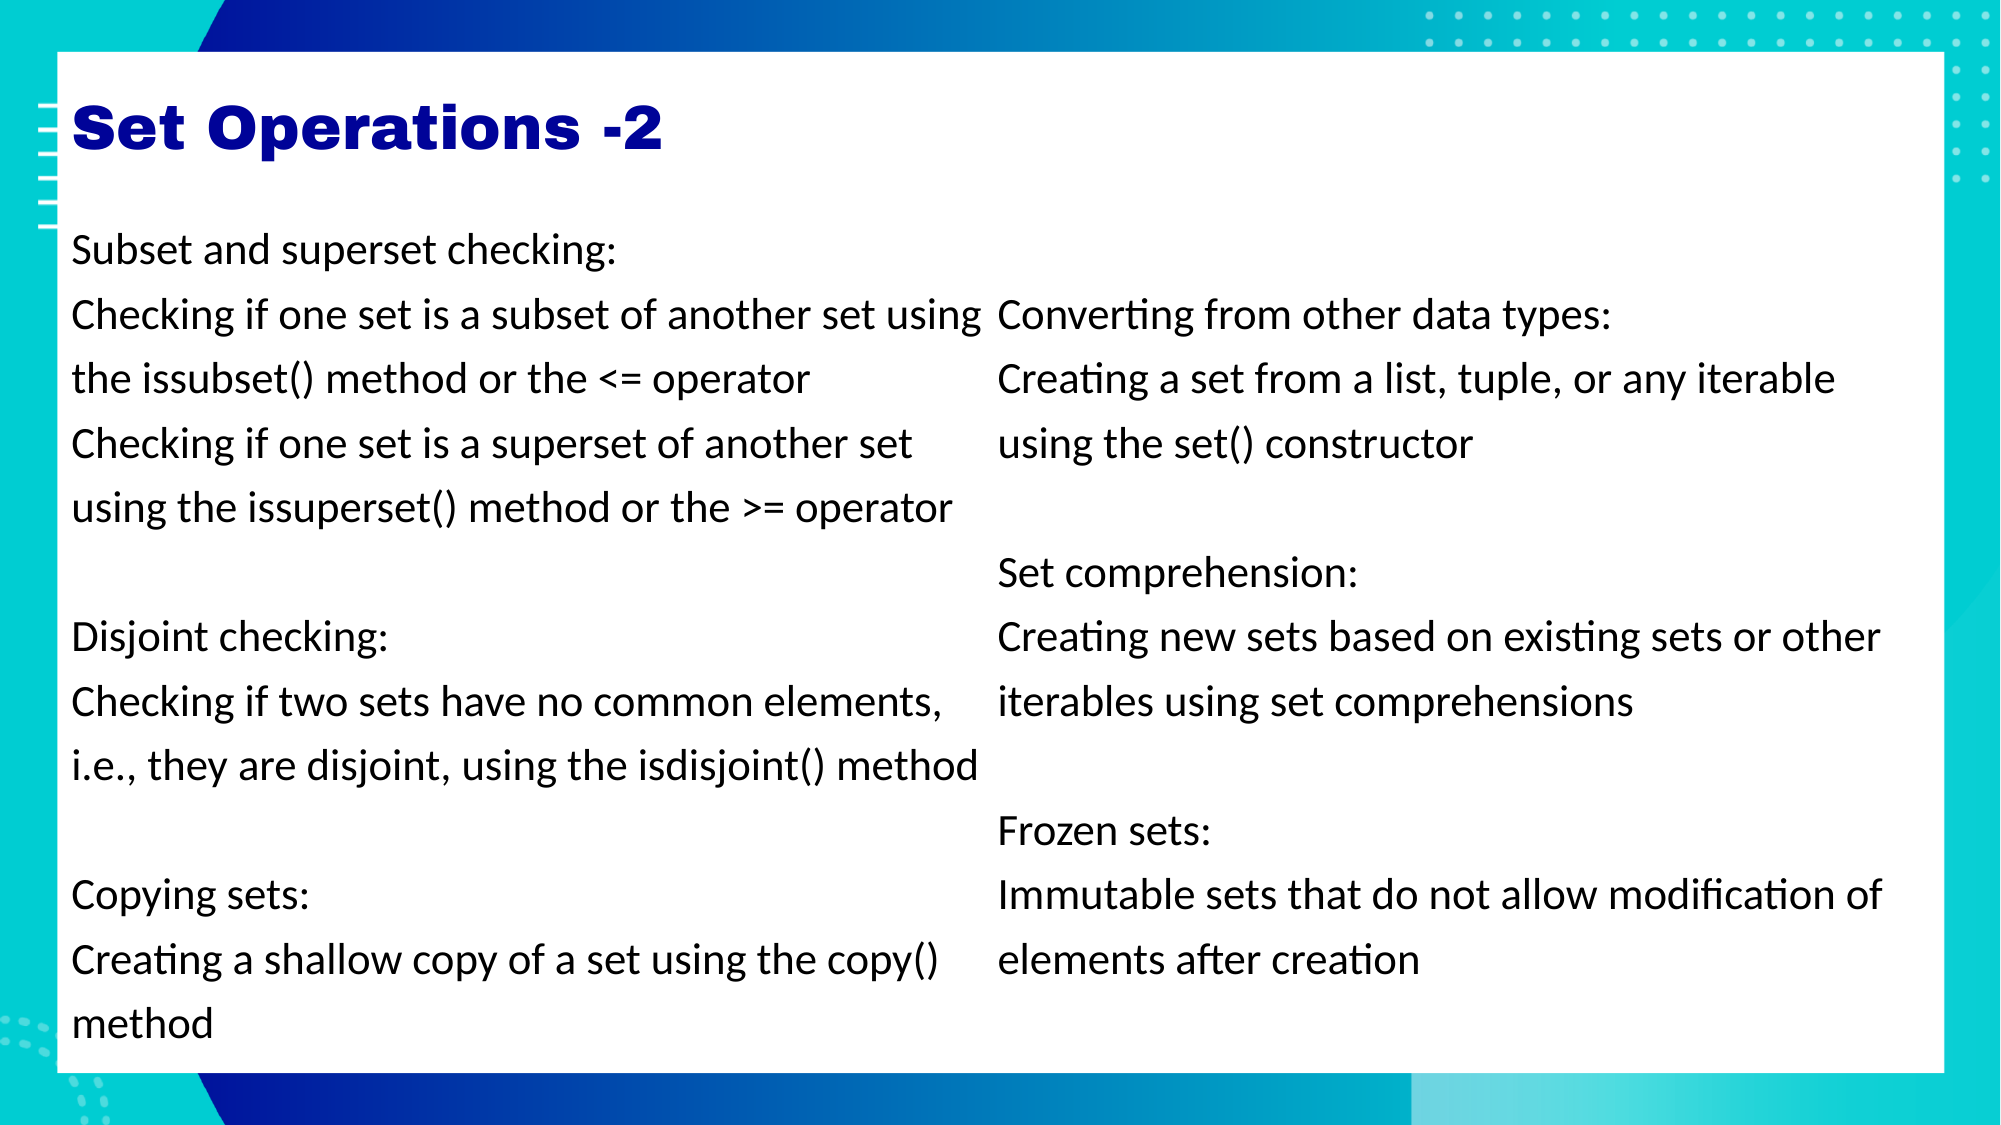

# Set Operations -2
Subset and superset checking:
Checking if one set is a subset of another set using the issubset() method or the <= operator
Checking if one set is a superset of another set using the issuperset() method or the >= operator

Disjoint checking:
Checking if two sets have no common elements, i.e., they are disjoint, using the isdisjoint() method

Copying sets:
Creating a shallow copy of a set using the copy() method

Converting from other data types:
Creating a set from a list, tuple, or any iterable using the set() constructor

Set comprehension:
Creating new sets based on existing sets or other iterables using set comprehensions

Frozen sets:
Immutable sets that do not allow modification of elements after creation